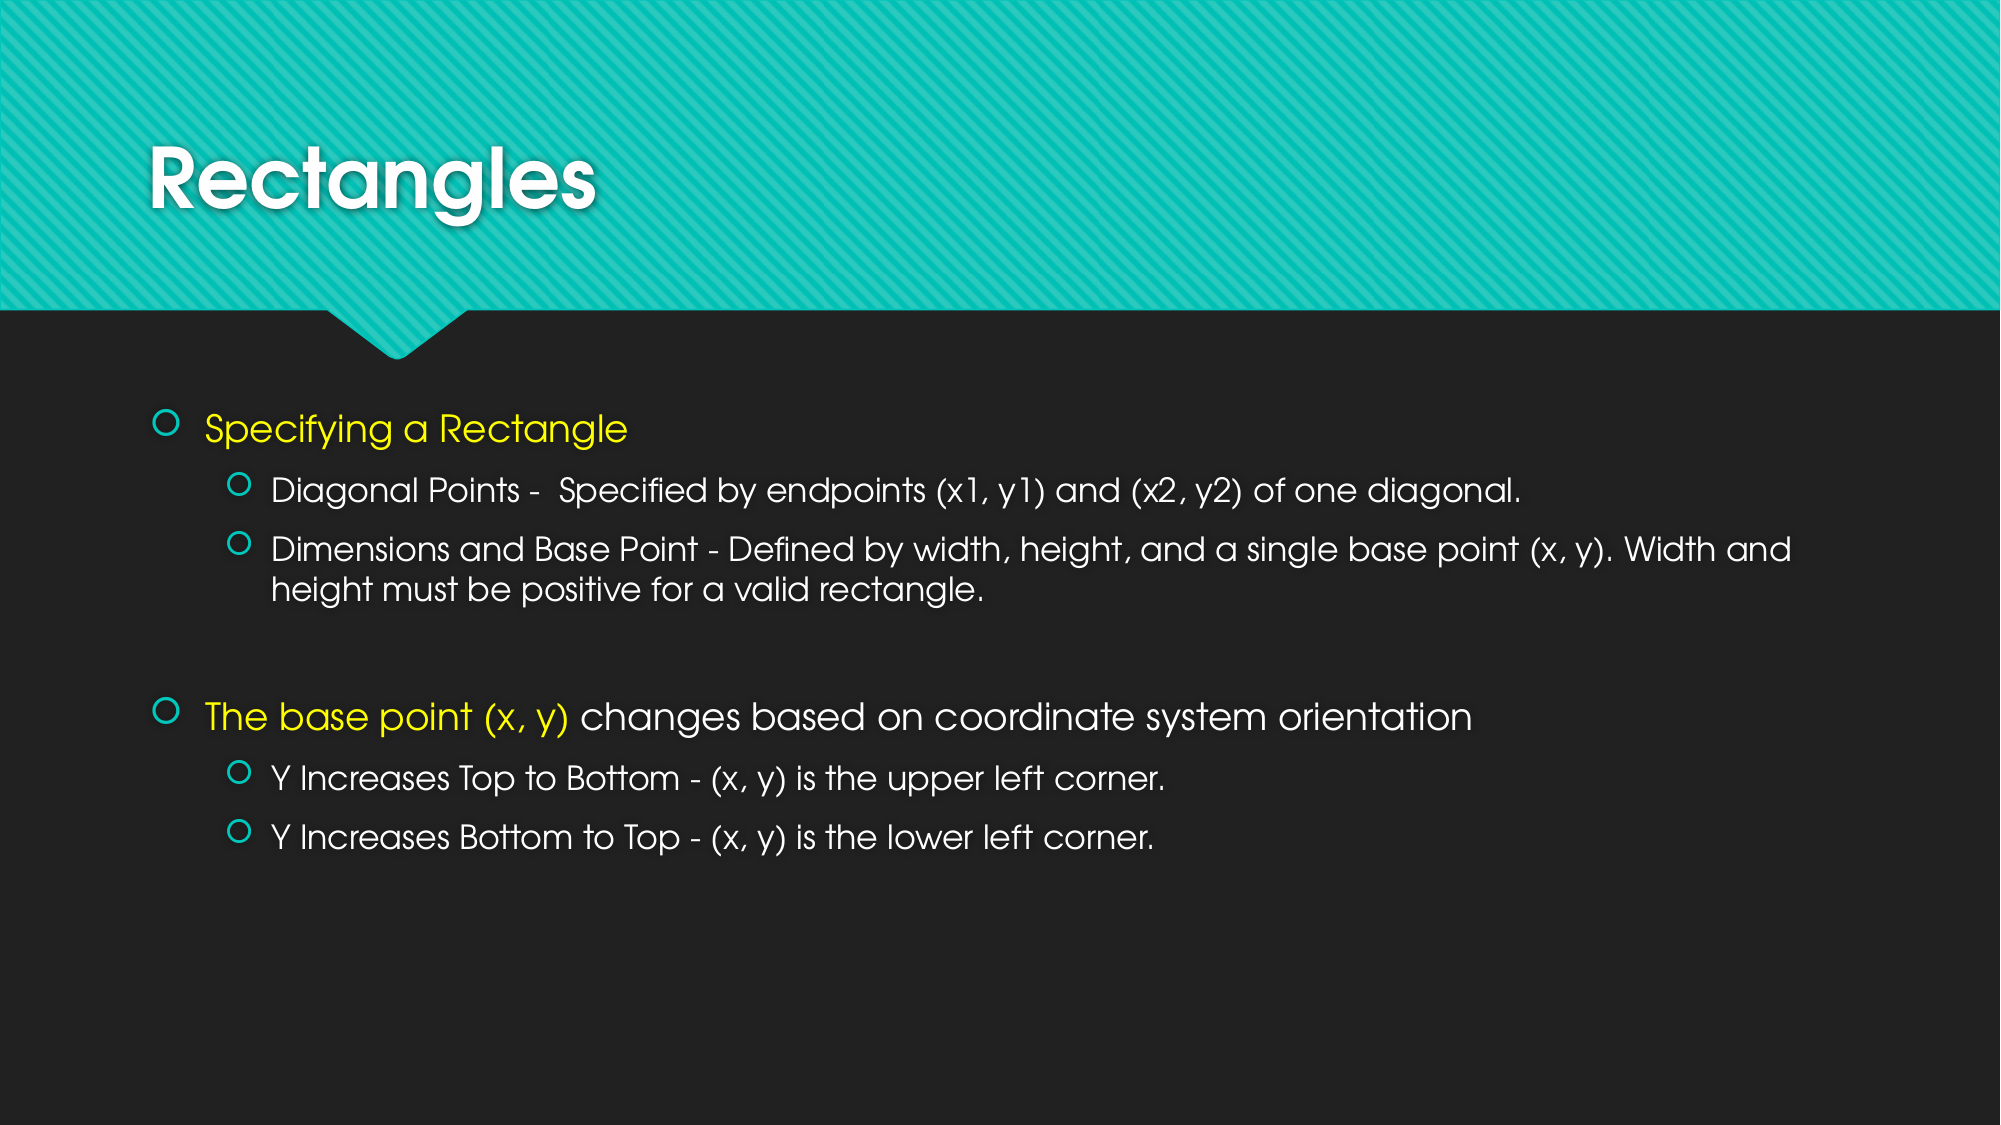

# Rectangles
Specifying a Rectangle
Diagonal Points -  Specified by endpoints (x1, y1) and (x2, y2) of one diagonal.
Dimensions and Base Point - Defined by width, height, and a single base point (x, y). Width and height must be positive for a valid rectangle.

The base point (x, y) changes based on coordinate system orientation
Y Increases Top to Bottom - (x, y) is the upper left corner.
Y Increases Bottom to Top - (x, y) is the lower left corner.